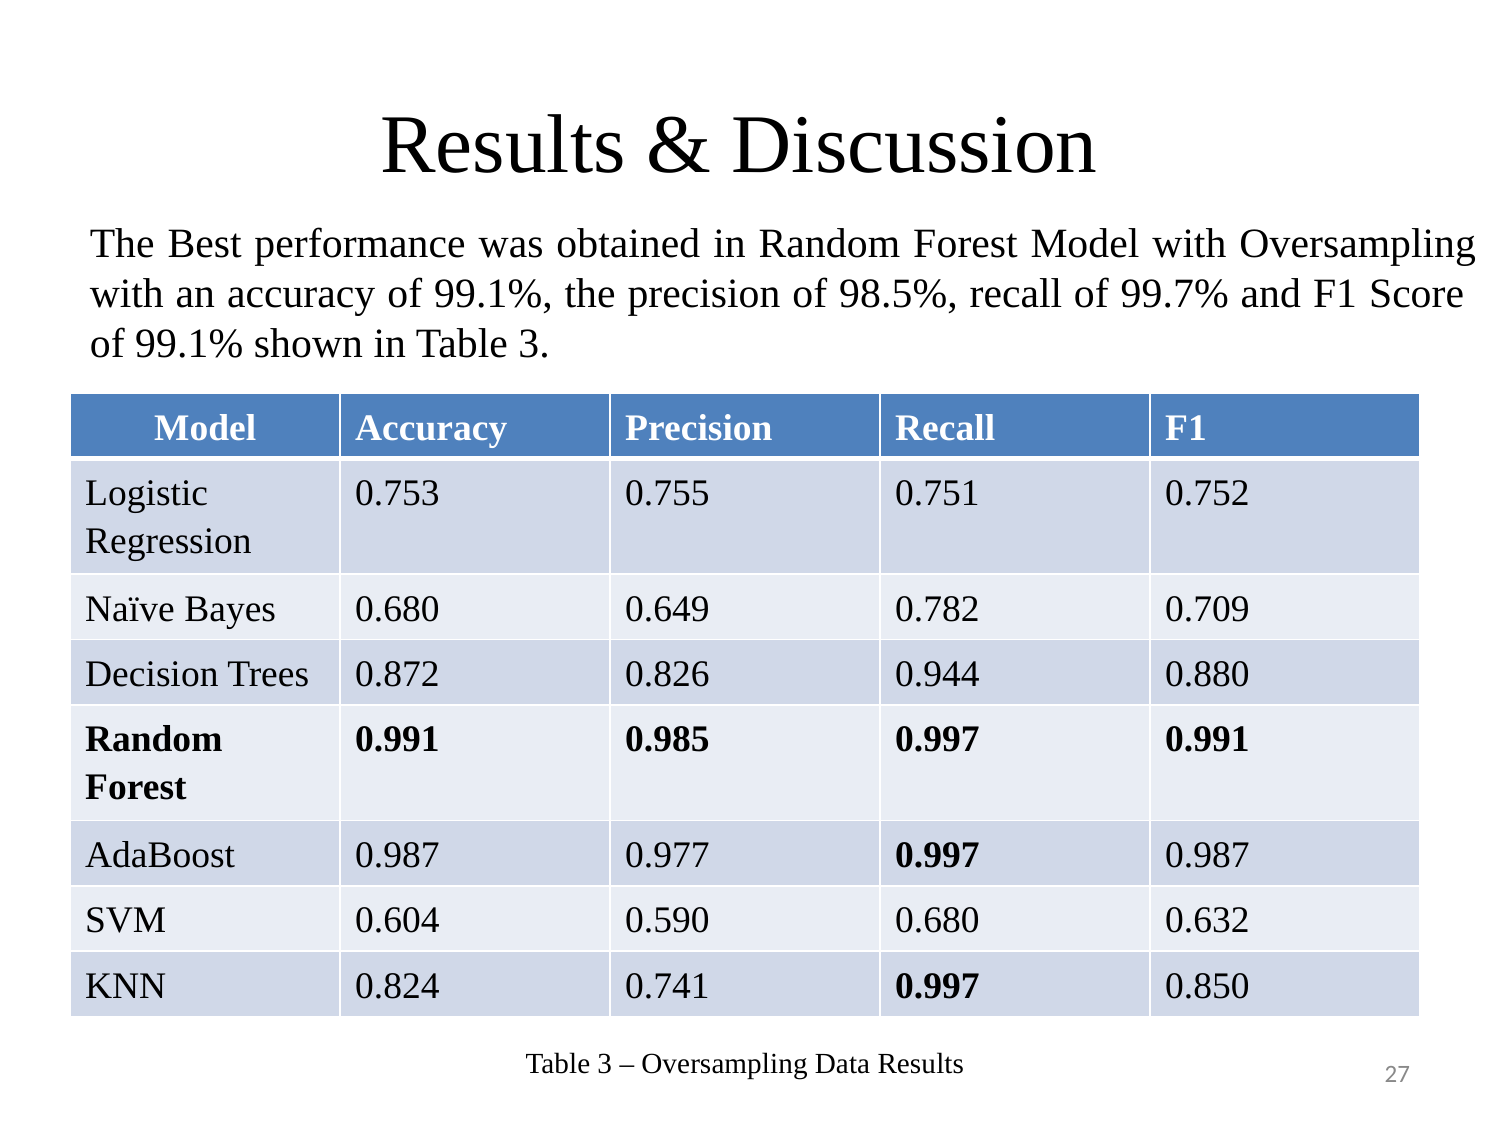

# Results & Discussion
The Best performance was obtained in Random Forest Model with Oversampling with an accuracy of 99.1%, the precision of 98.5%, recall of 99.7% and F1 Score  of 99.1% shown in Table 3.

| Model | Accuracy | Precision | Recall | F1 |
| --- | --- | --- | --- | --- |
| Logistic Regression | 0.753 | 0.755 | 0.751 | 0.752 |
| Naïve Bayes | 0.680 | 0.649 | 0.782 | 0.709 |
| Decision Trees | 0.872 | 0.826 | 0.944 | 0.880 |
| Random Forest | 0.991 | 0.985 | 0.997 | 0.991 |
| AdaBoost | 0.987 | 0.977 | 0.997 | 0.987 |
| SVM | 0.604 | 0.590 | 0.680 | 0.632 |
| KNN | 0.824 | 0.741 | 0.997 | 0.850 |
Table 3 – Oversampling Data Results
27